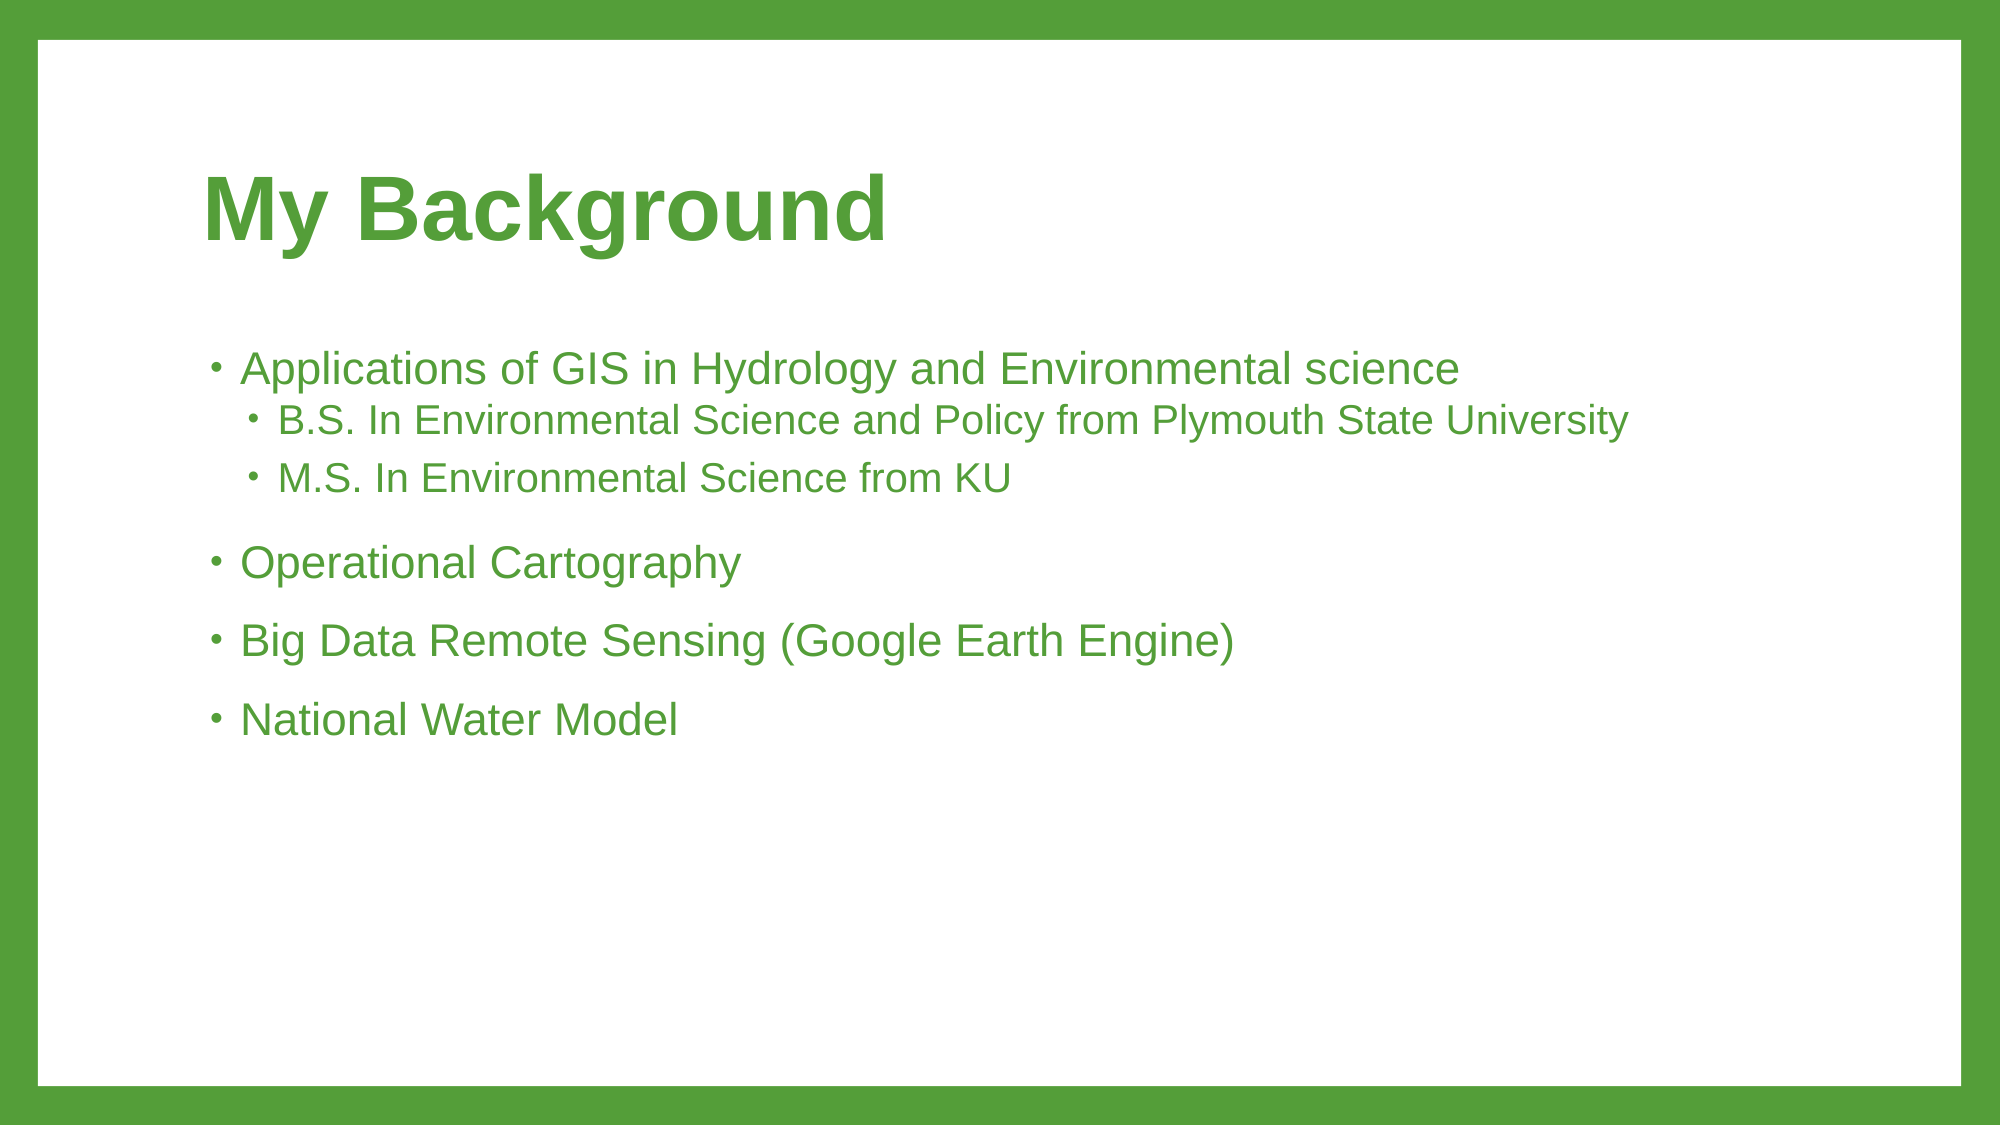

# My Background
Applications of GIS in Hydrology and Environmental science
B.S. In Environmental Science and Policy from Plymouth State University
M.S. In Environmental Science from KU
Operational Cartography
Big Data Remote Sensing (Google Earth Engine)
National Water Model